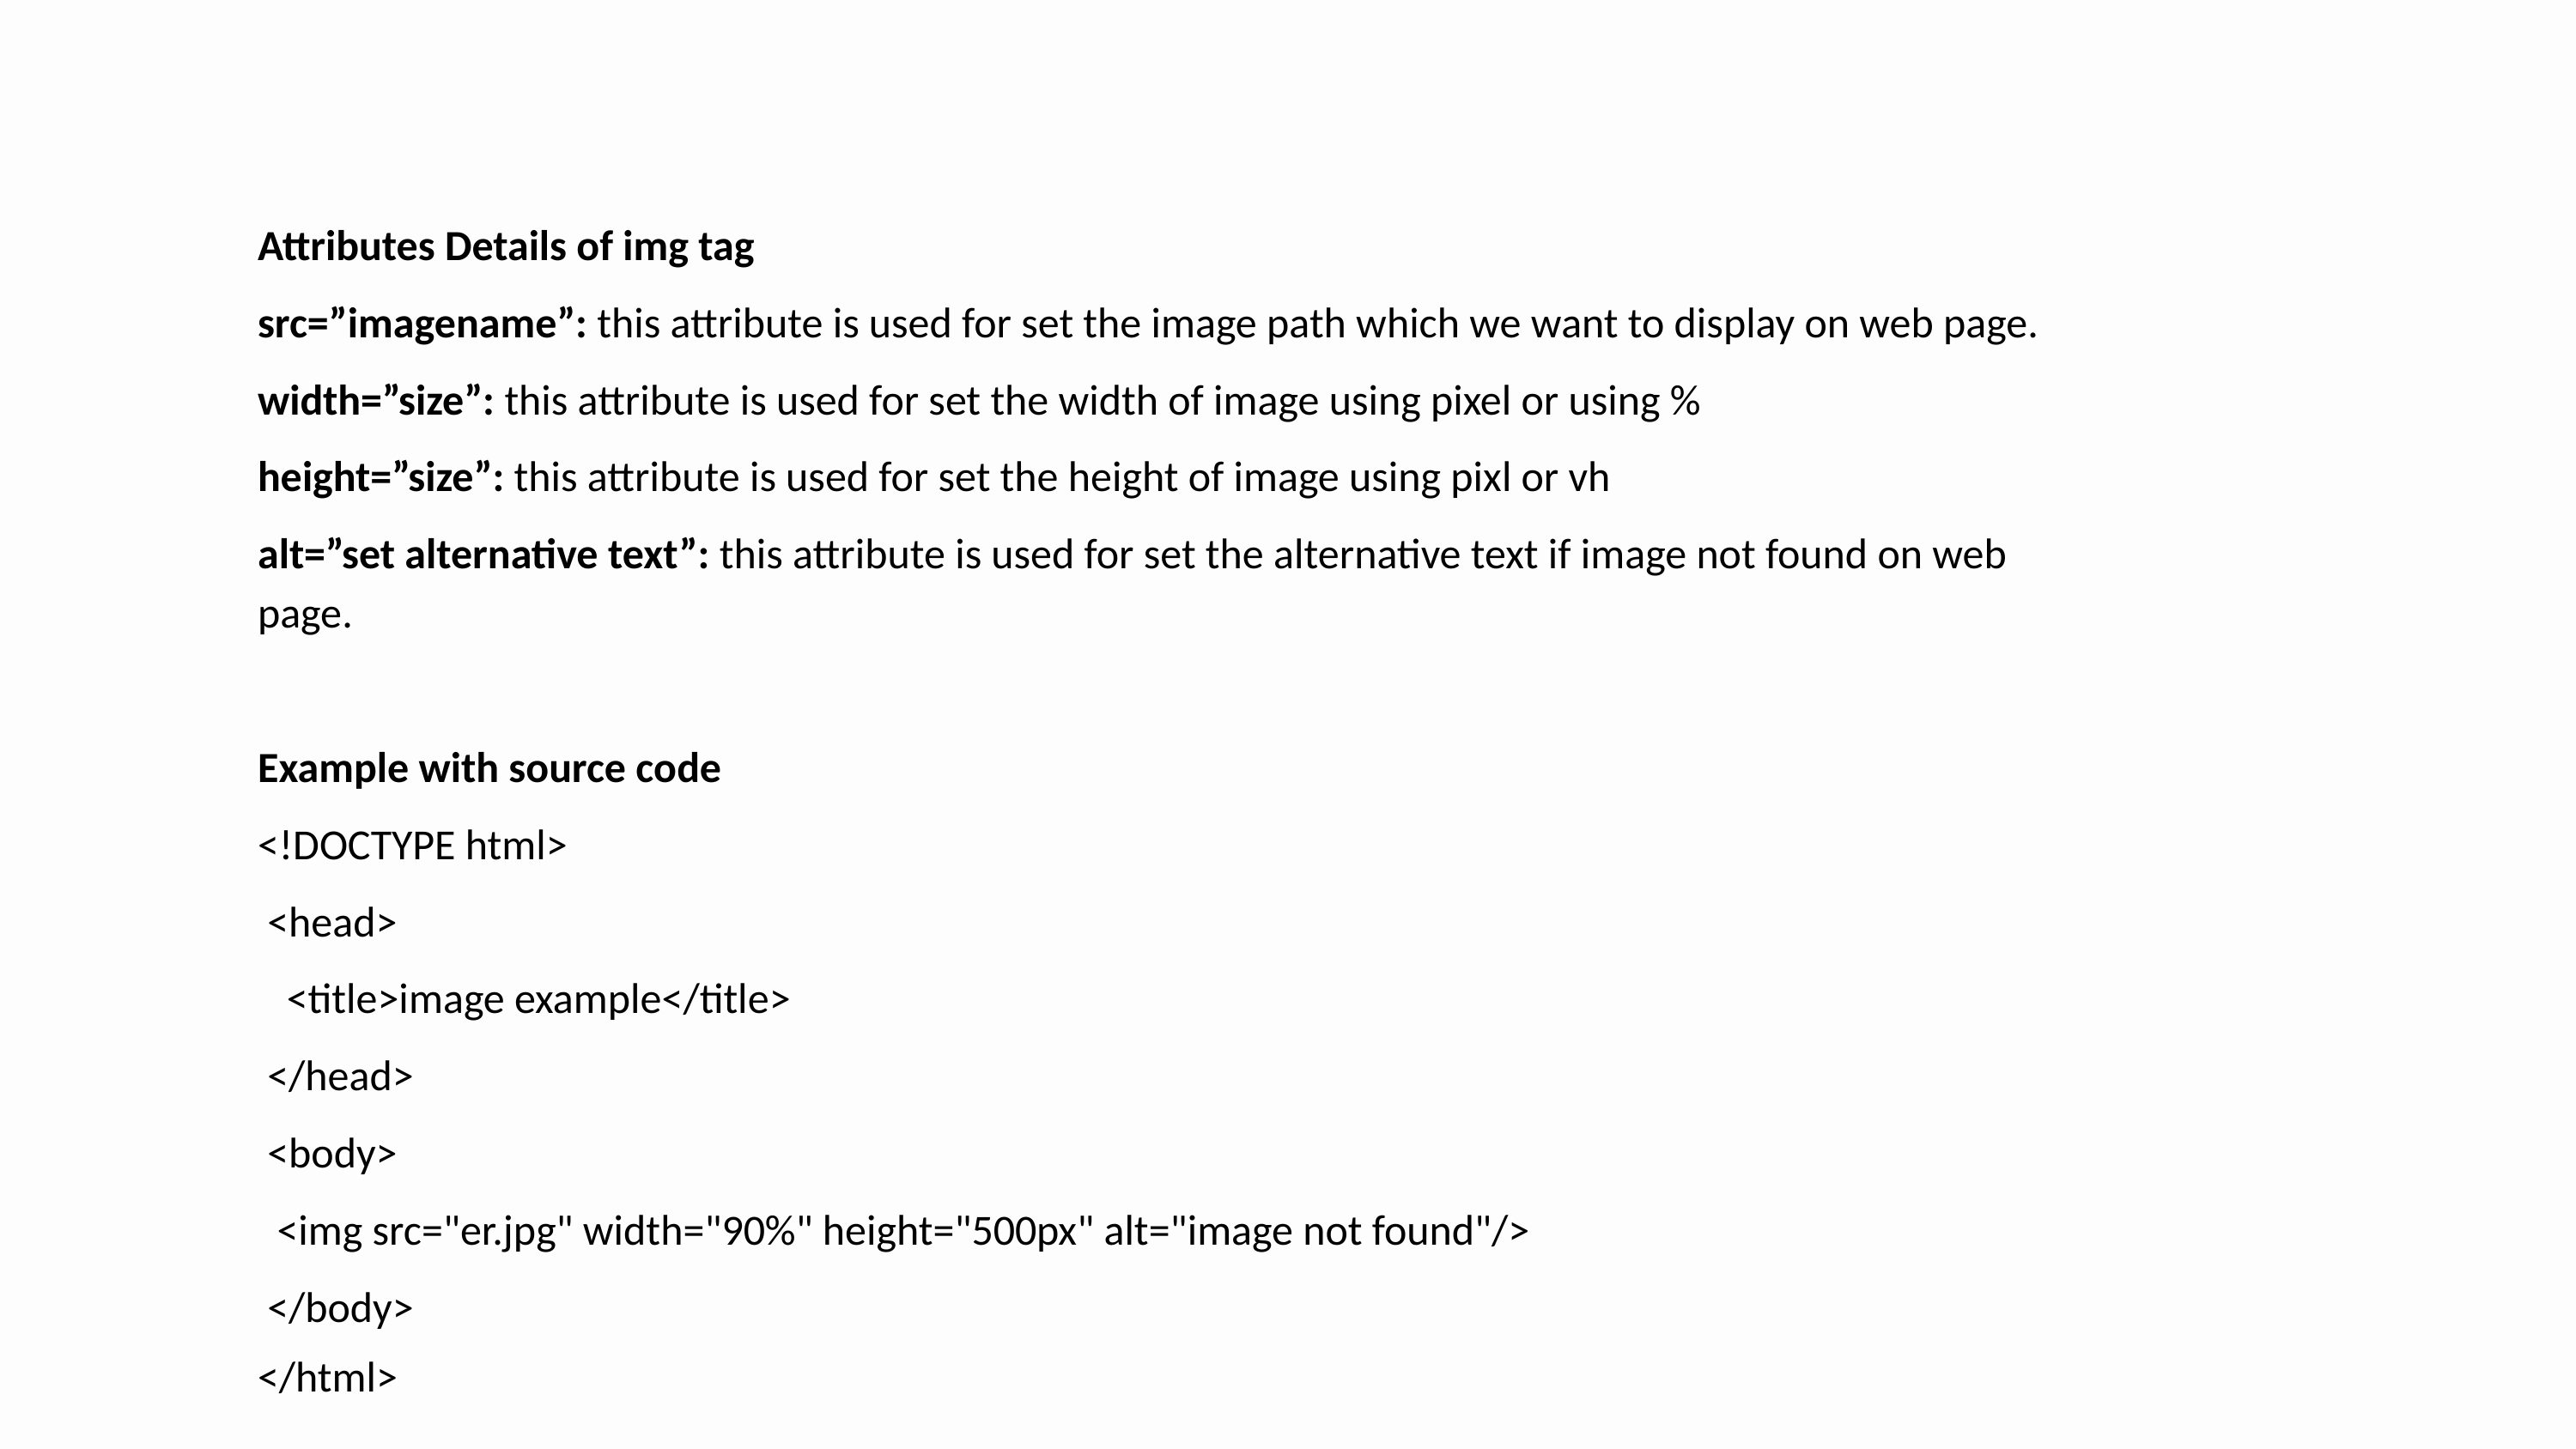

Attributes Details of img tag
src=”imagename”: this attribute is used for set the image path which we want to display on web page.
width=”size”: this attribute is used for set the width of image using pixel or using %
height=”size”: this attribute is used for set the height of image using pixl or vh
alt=”set alternative text”: this attribute is used for set the alternative text if image not found on web page.

Example with source code
<!DOCTYPE html>
 <head>
   <title>image example</title>
 </head>
 <body>
  <img src="er.jpg" width="90%" height="500px" alt="image not found"/>
 </body>
</html>